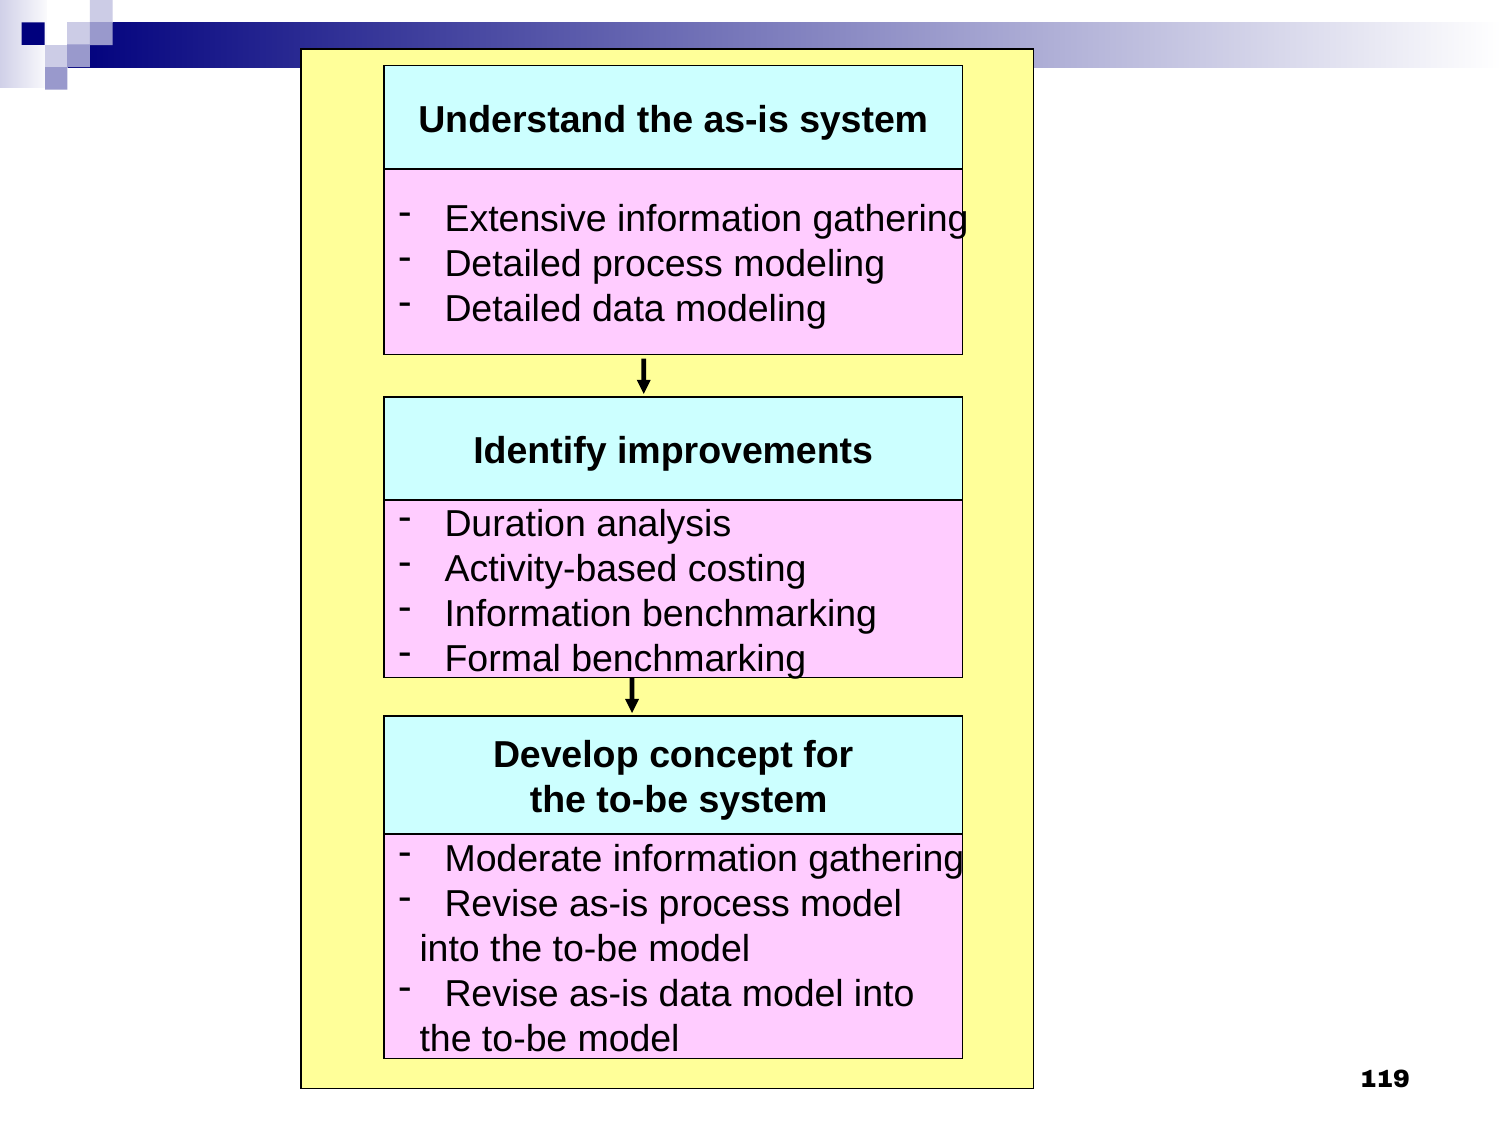

Understand the as-is system
 Extensive information gathering
 Detailed process modeling
 Detailed data modeling

Identify improvements
 Duration analysis
 Activity-based costing
 Information benchmarking
 Formal benchmarking

Develop concept for
 the to-be system
 Moderate information gathering
 Revise as-is process model
  into the to-be model
 Revise as-is data model into
  the to-be model
119